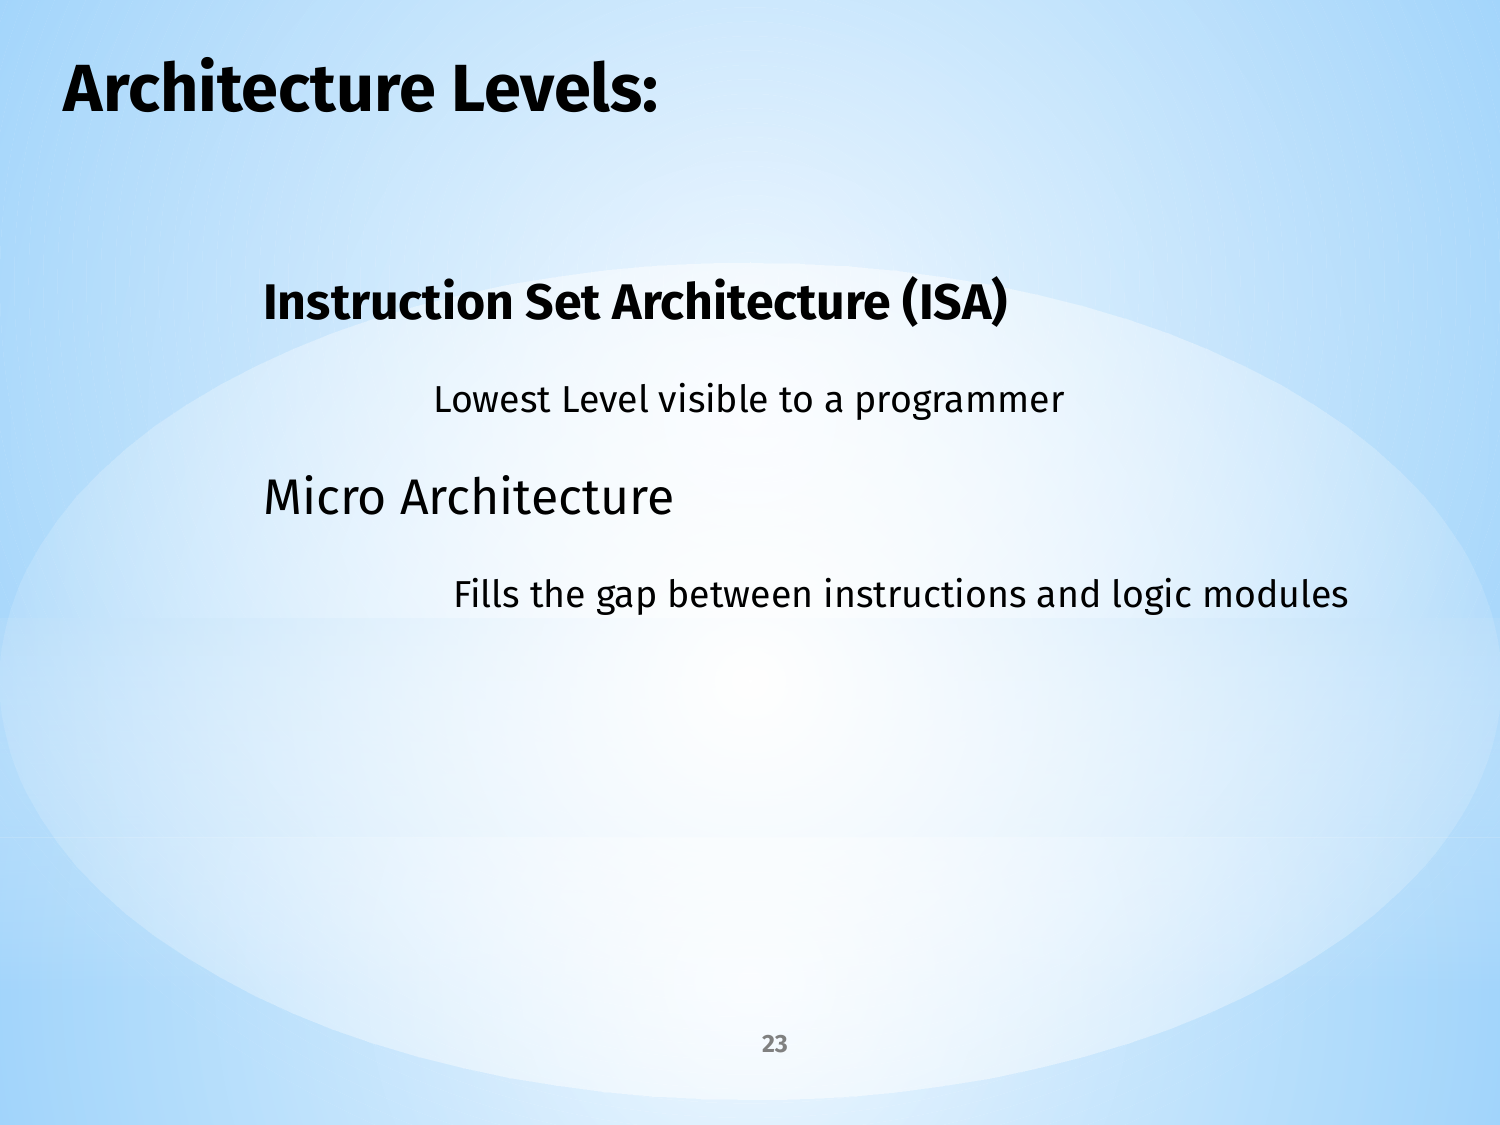

Architecture Levels:
Instruction Set Architecture (ISA)

                 Lowest Level visible to a programmer

Micro Architecture

                   Fills the gap between instructions and logic modules
23